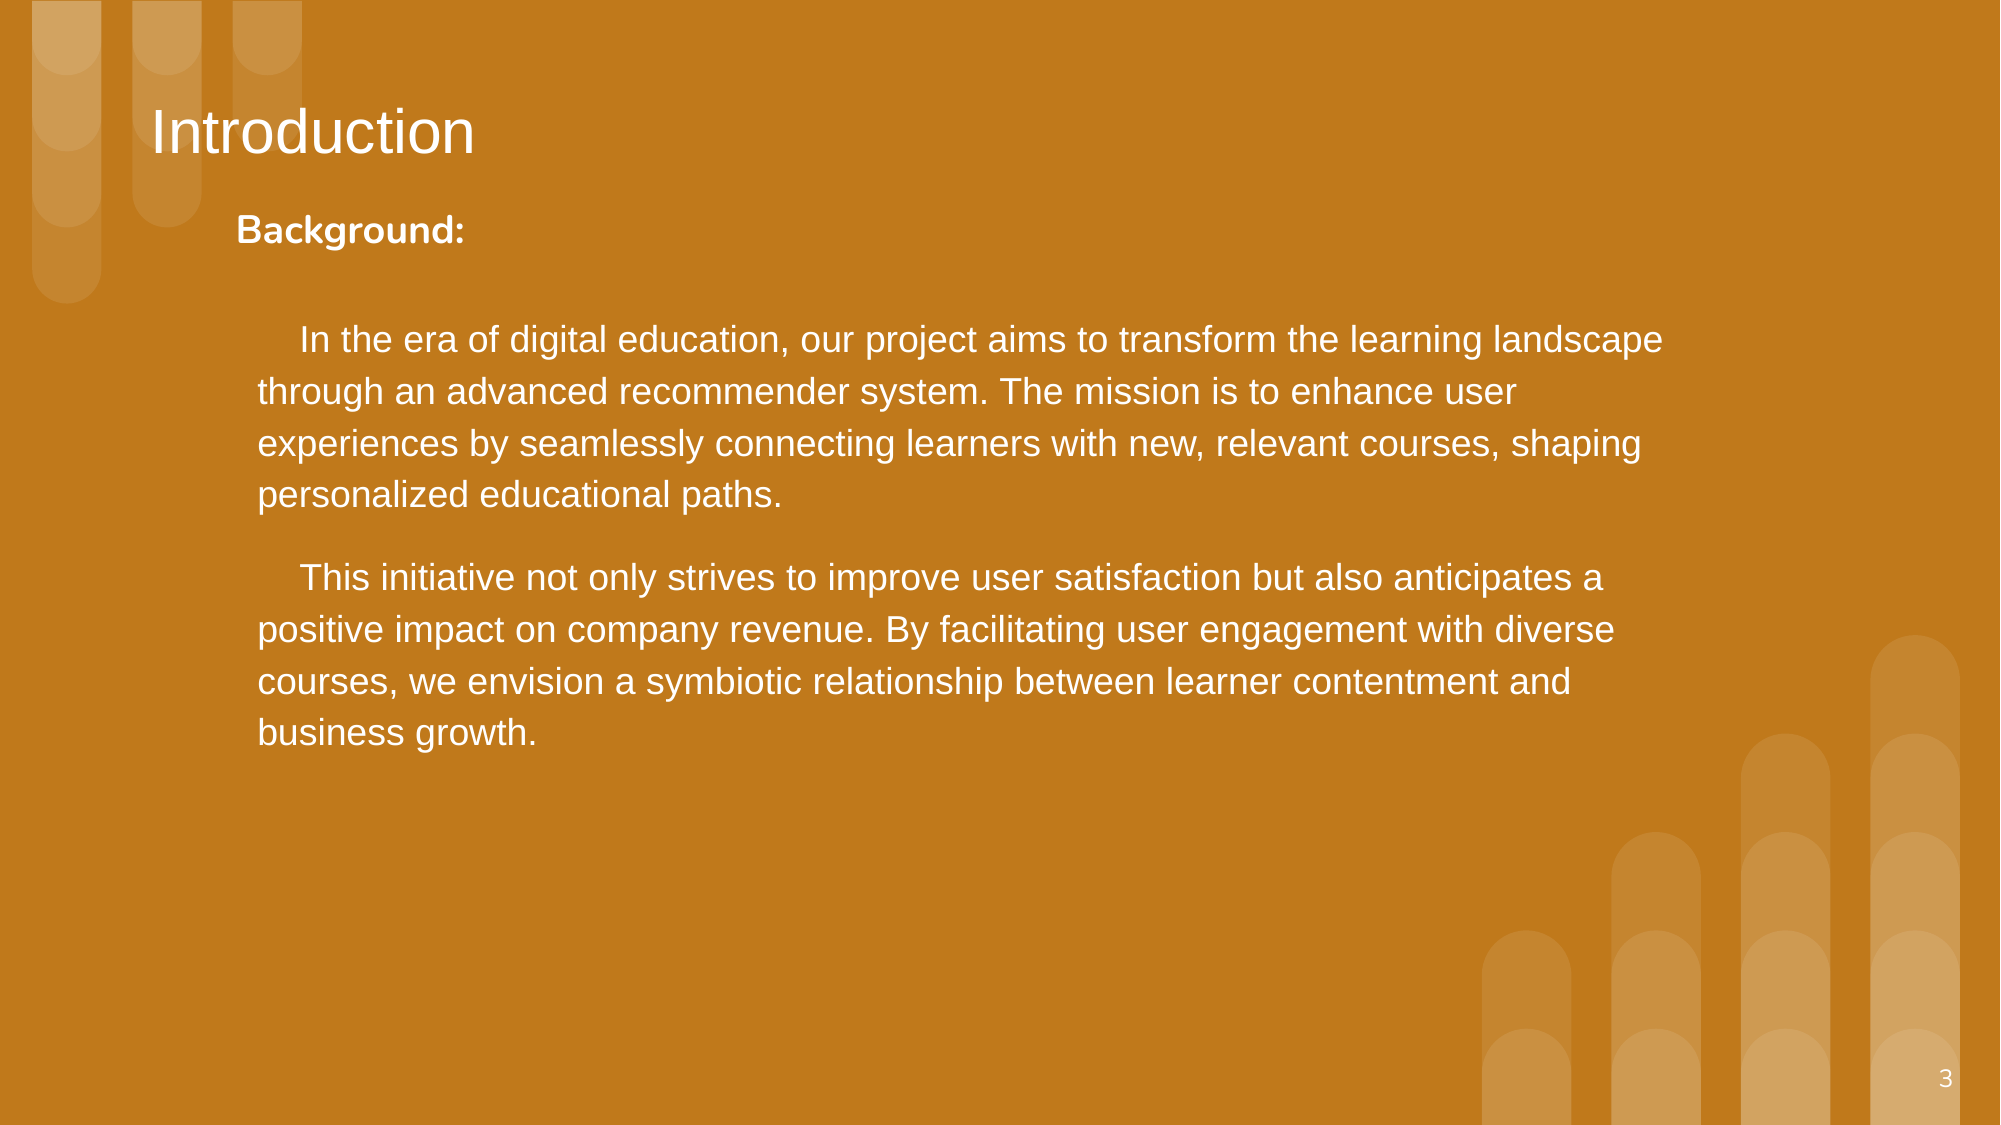

Introduction
Background:
    In the era of digital education, our project aims to transform the learning landscape through an advanced recommender system. The mission is to enhance user experiences by seamlessly connecting learners with new, relevant courses, shaping personalized educational paths.
    This initiative not only strives to improve user satisfaction but also anticipates a positive impact on company revenue. By facilitating user engagement with diverse courses, we envision a symbiotic relationship between learner contentment and business growth.

3